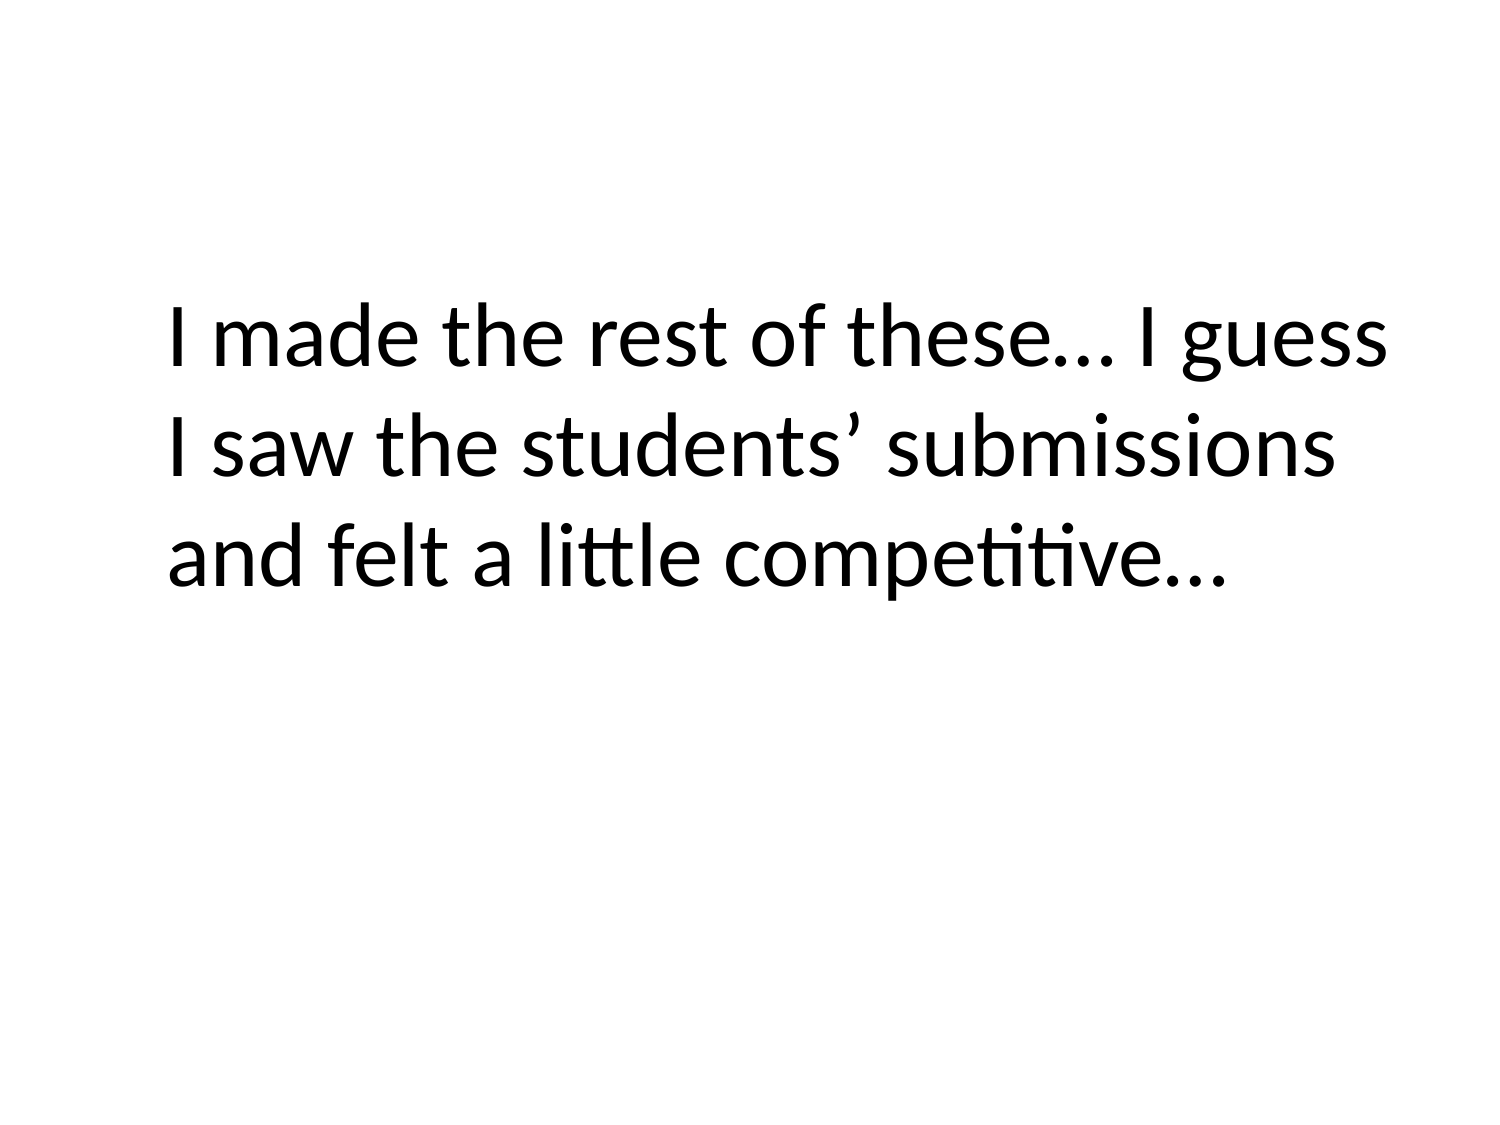

I made the rest of these… I guess
I saw the students’ submissions
and felt a little competitive…